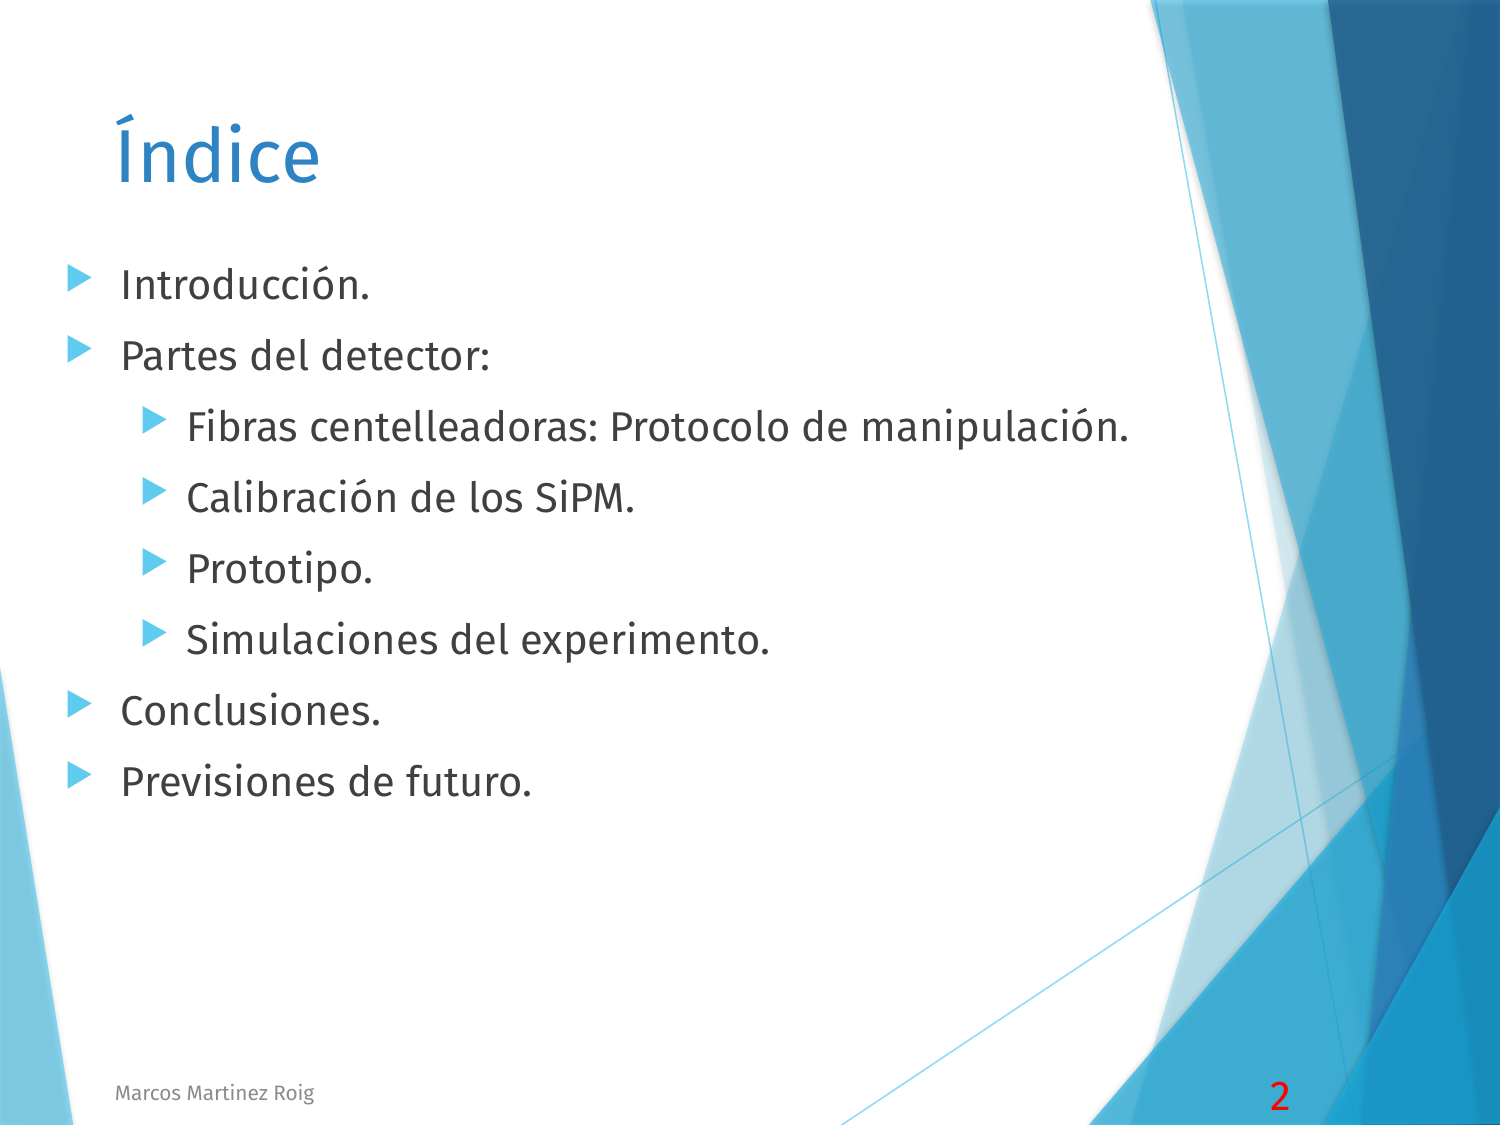

# Índice
Introducción.
Partes del detector:
Fibras centelleadoras: Protocolo de manipulación.
Calibración de los SiPM.
Prototipo.
Simulaciones del experimento.
Conclusiones.
Previsiones de futuro.

Marcos Martinez Roig
2